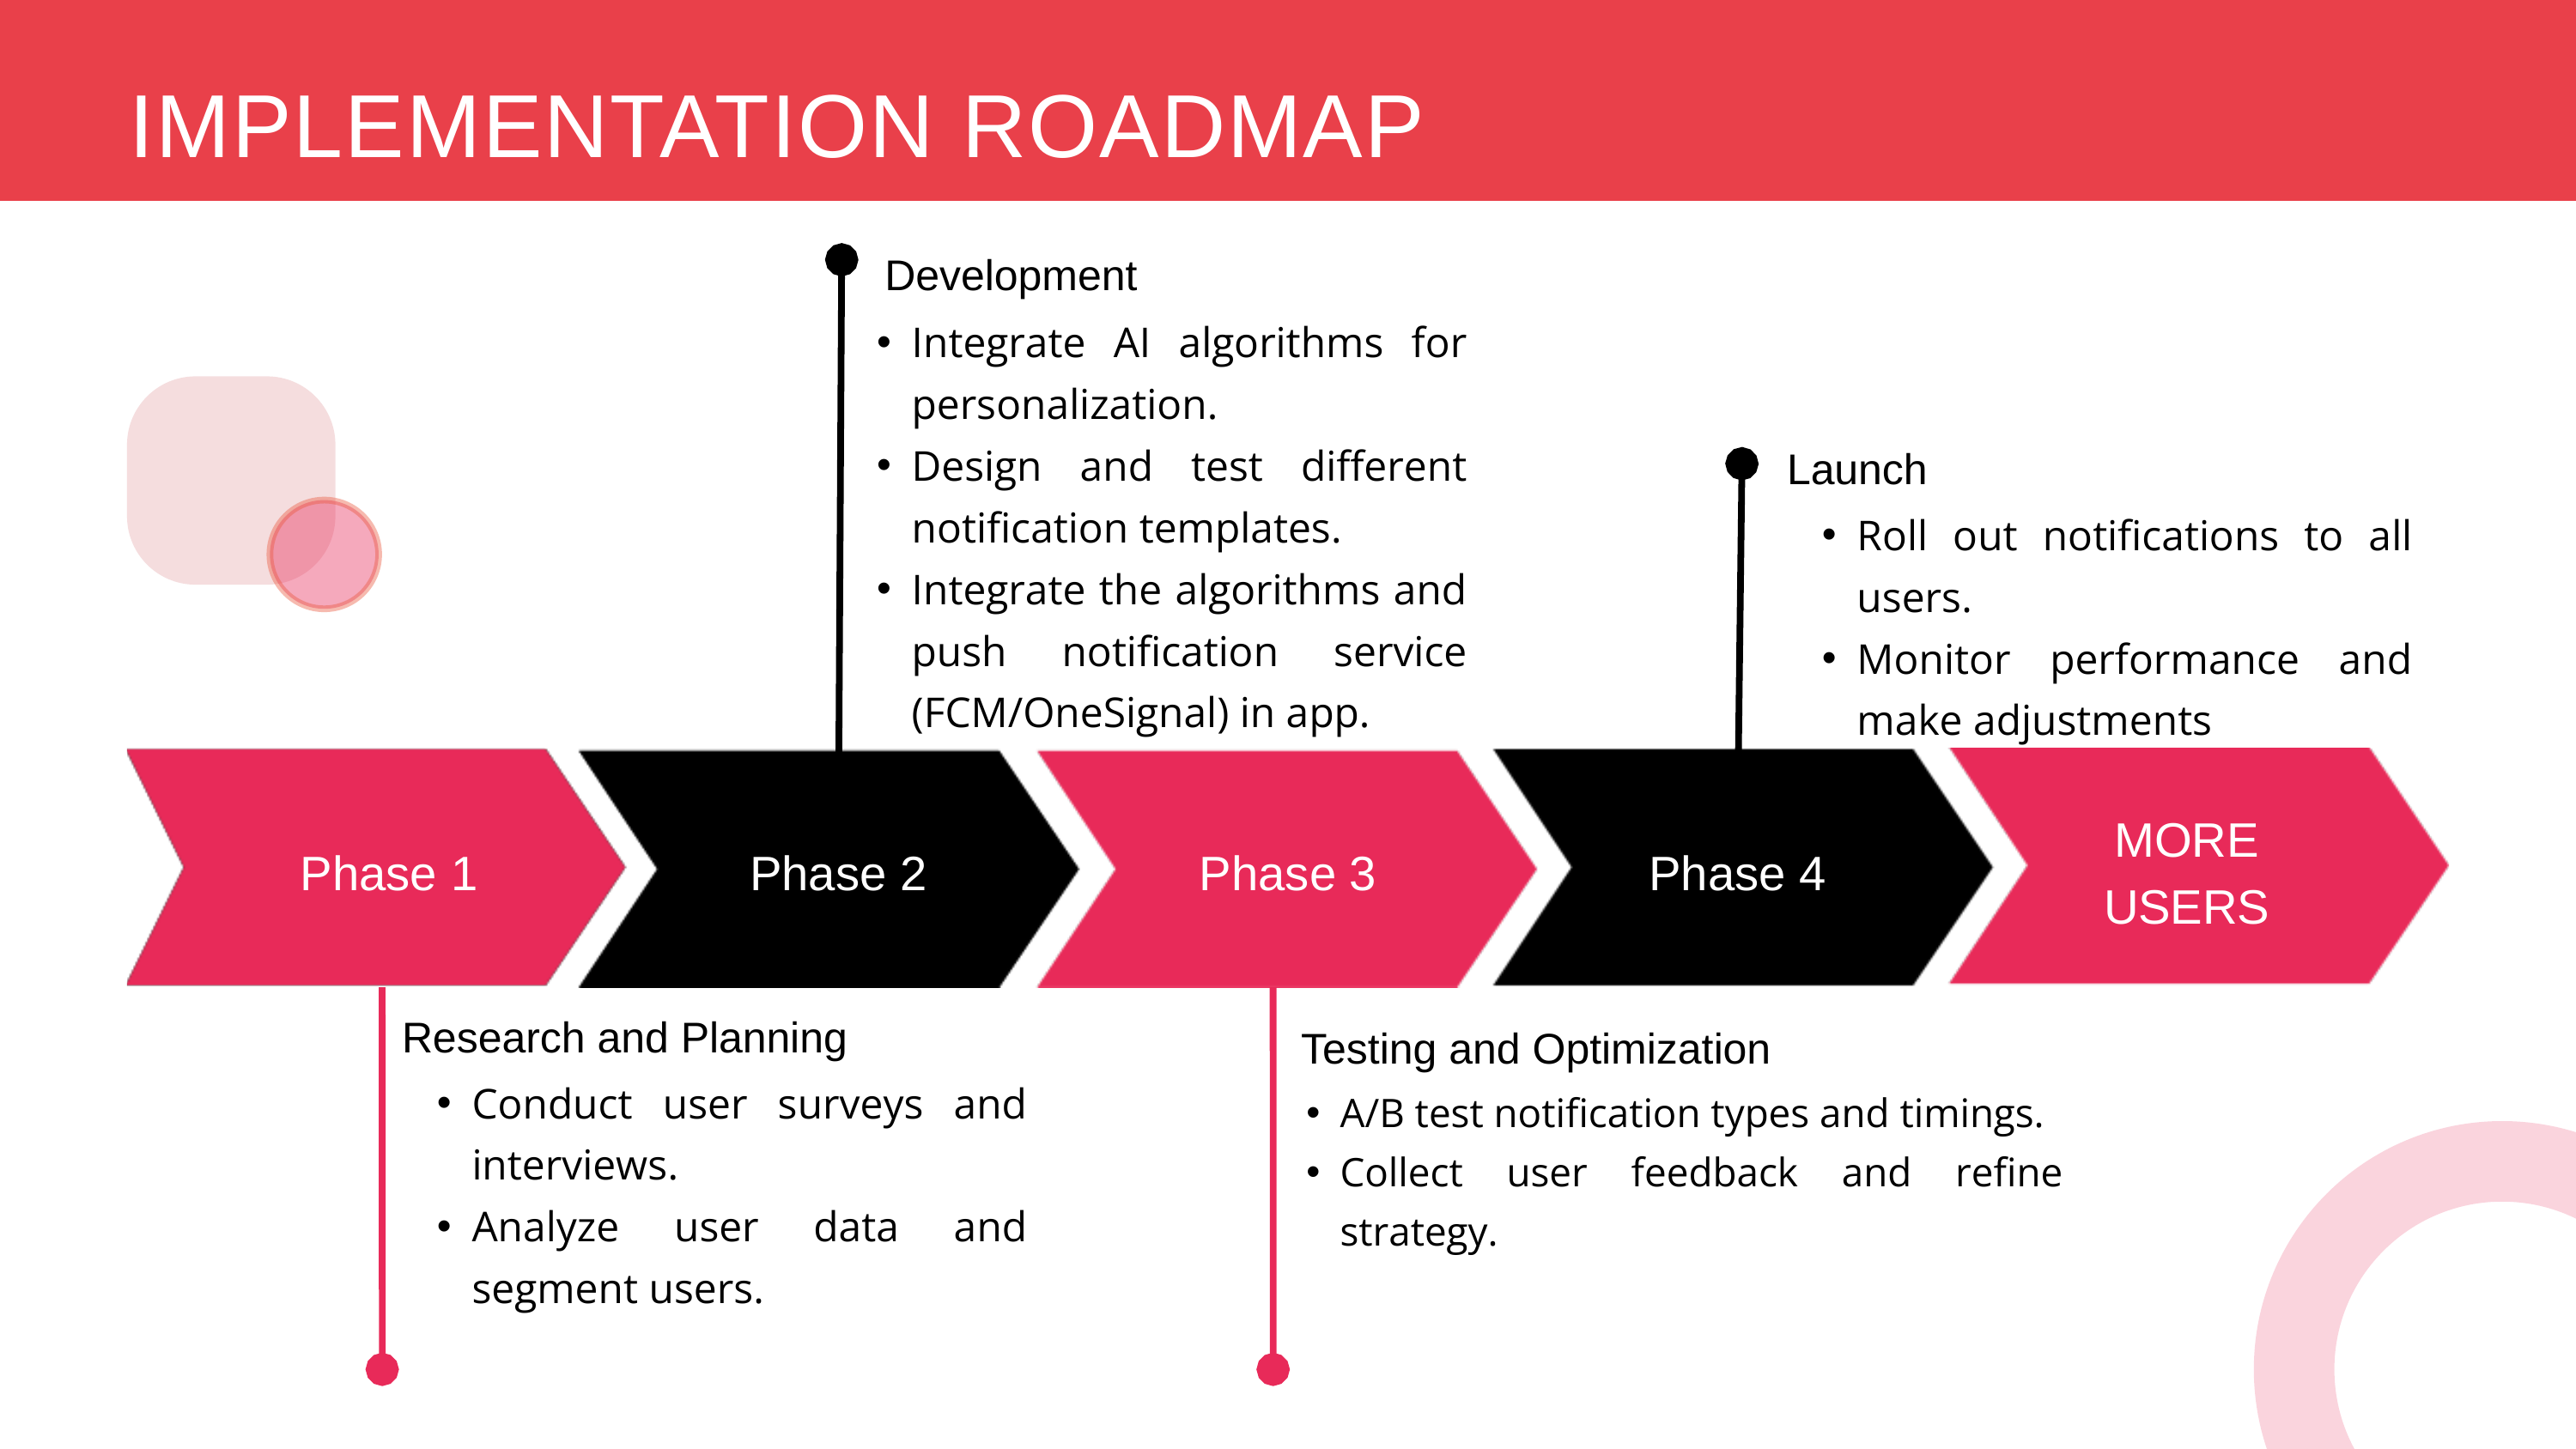

IMPLEMENTATION ROADMAP
 Development

Integrate AI algorithms for personalization.
Design and test different notification templates.
Integrate the algorithms and push notification service (FCM/OneSignal) in app.

Launch

Roll out notifications to all users.
Monitor performance and make adjustments

MORE USERS
Phase 1
Phase 2
Phase 3
Phase 4

Research and Planning
Testing and Optimization
Conduct user surveys and interviews.
Analyze user data and segment users.

A/B test notification types and timings.
Collect user feedback and refine strategy.